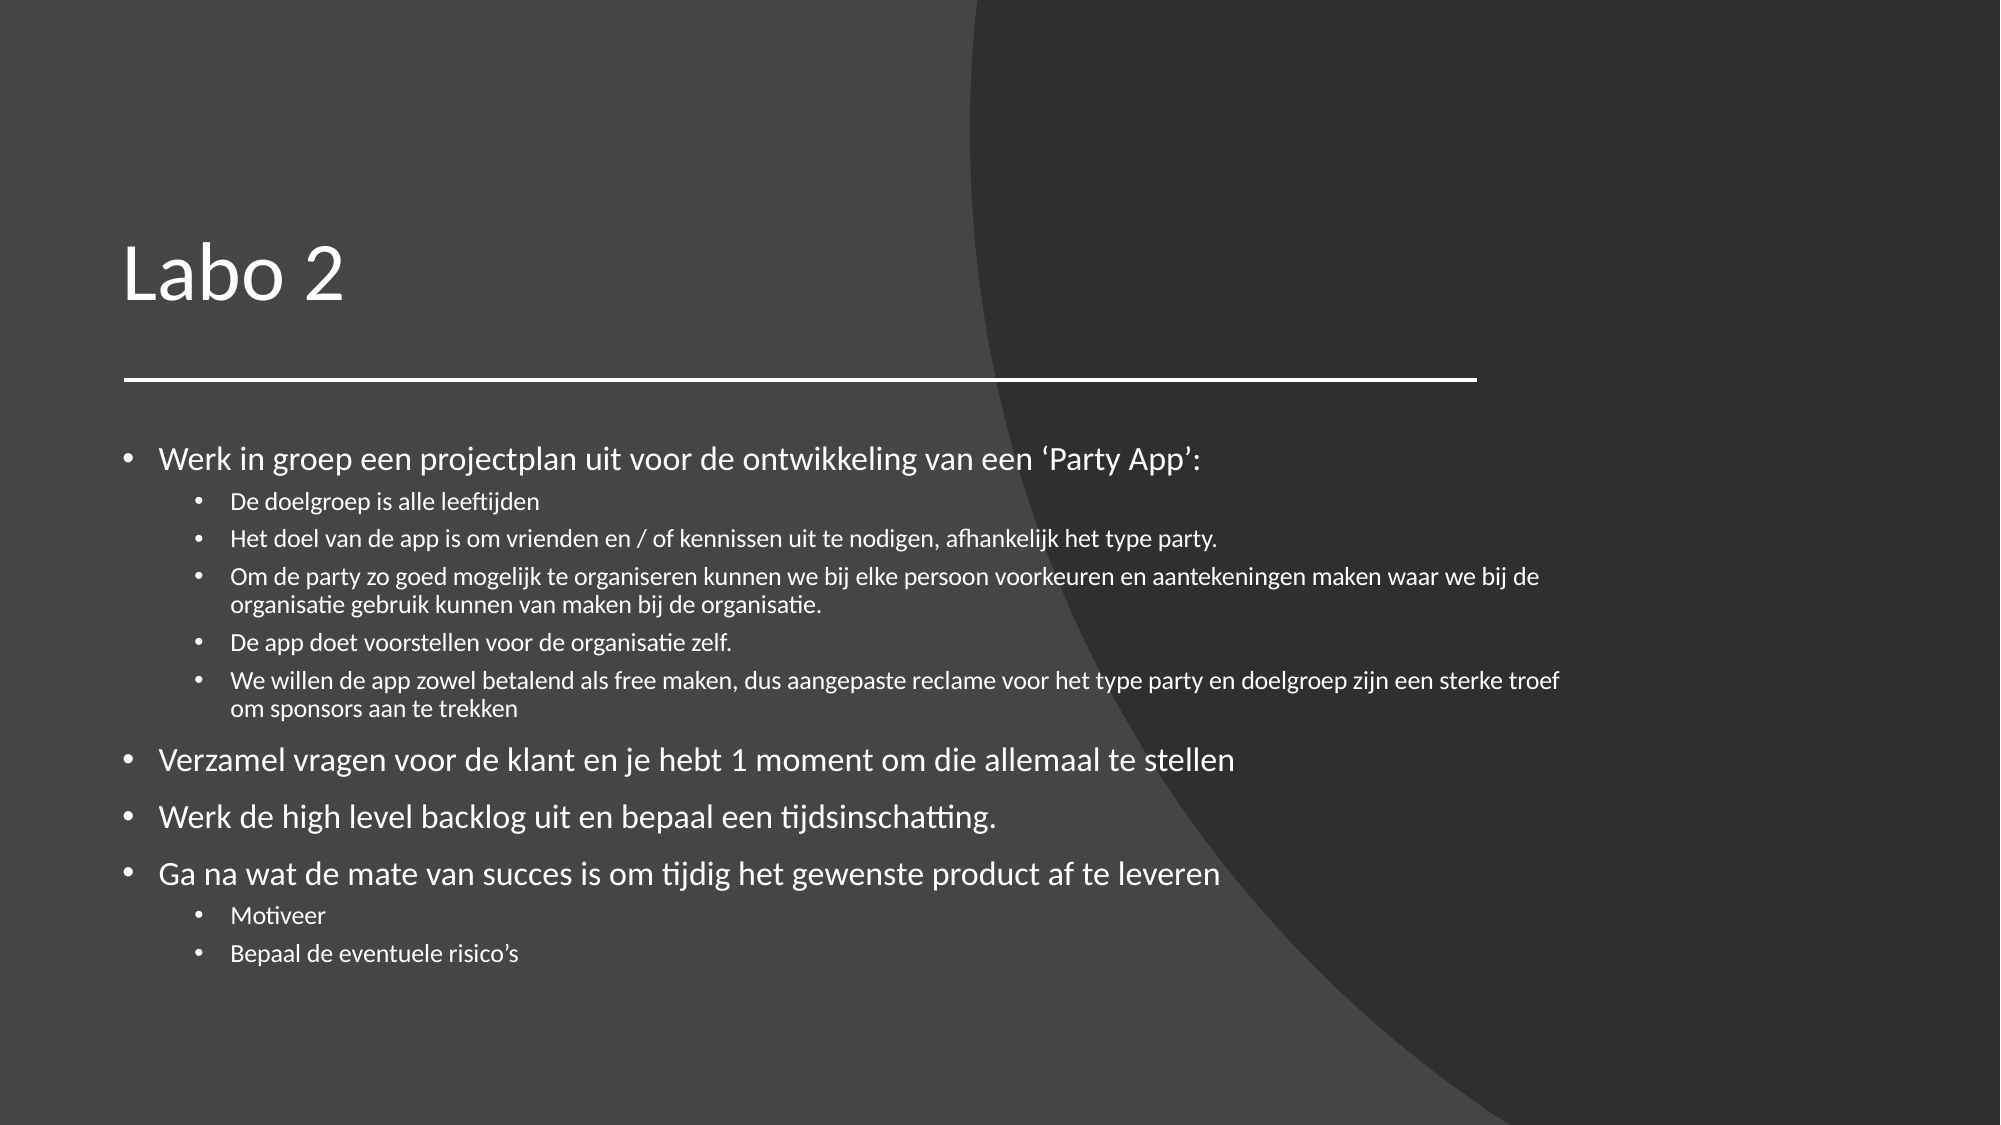

# Labo 2
Werk in groep een projectplan uit voor de ontwikkeling van een ‘Party App’:
De doelgroep is alle leeftijden
Het doel van de app is om vrienden en / of kennissen uit te nodigen, afhankelijk het type party.
Om de party zo goed mogelijk te organiseren kunnen we bij elke persoon voorkeuren en aantekeningen maken waar we bij de organisatie gebruik kunnen van maken bij de organisatie.
De app doet voorstellen voor de organisatie zelf.
We willen de app zowel betalend als free maken, dus aangepaste reclame voor het type party en doelgroep zijn een sterke troef om sponsors aan te trekken
Verzamel vragen voor de klant en je hebt 1 moment om die allemaal te stellen
Werk de high level backlog uit en bepaal een tijdsinschatting.
Ga na wat de mate van succes is om tijdig het gewenste product af te leveren
Motiveer
Bepaal de eventuele risico’s